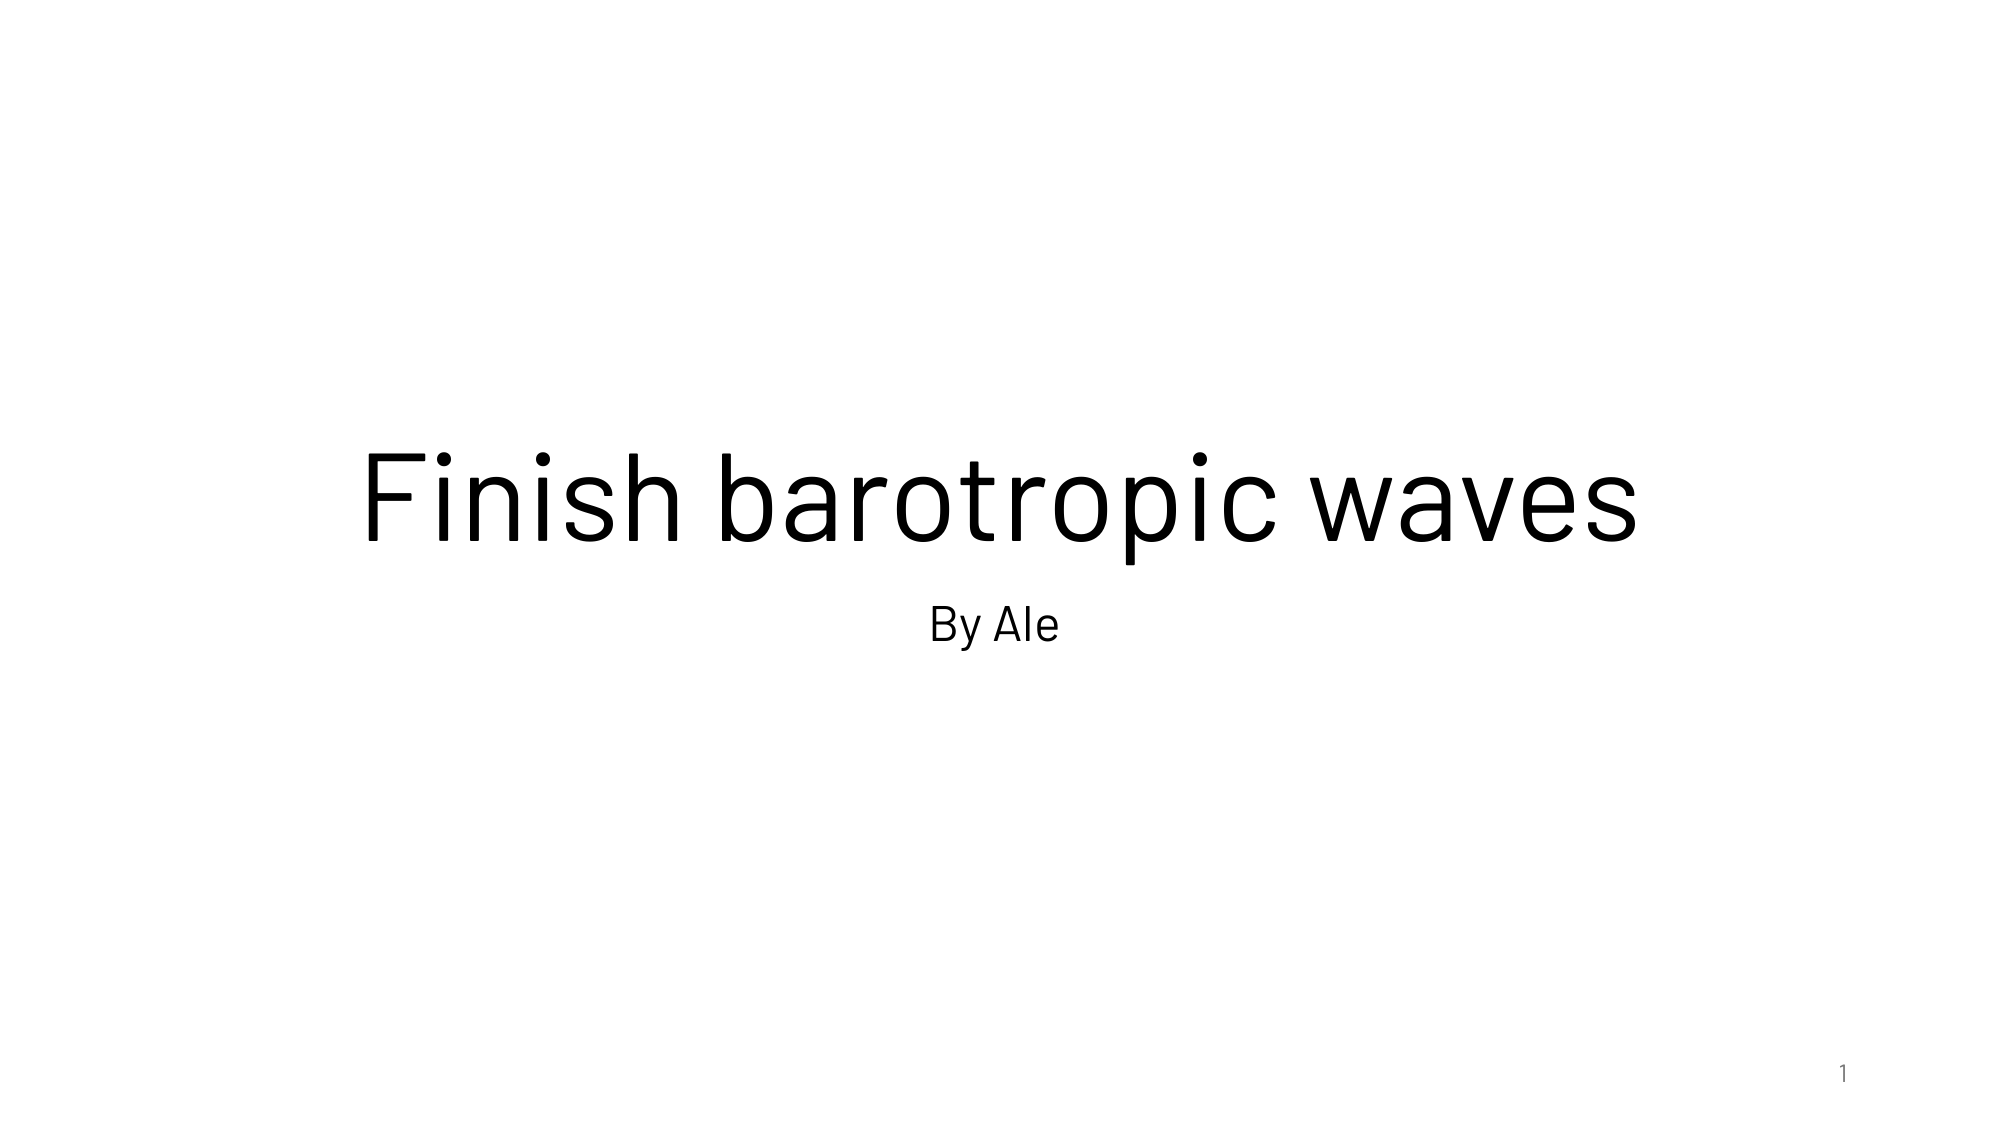

# Finish barotropic waves
By Ale
1